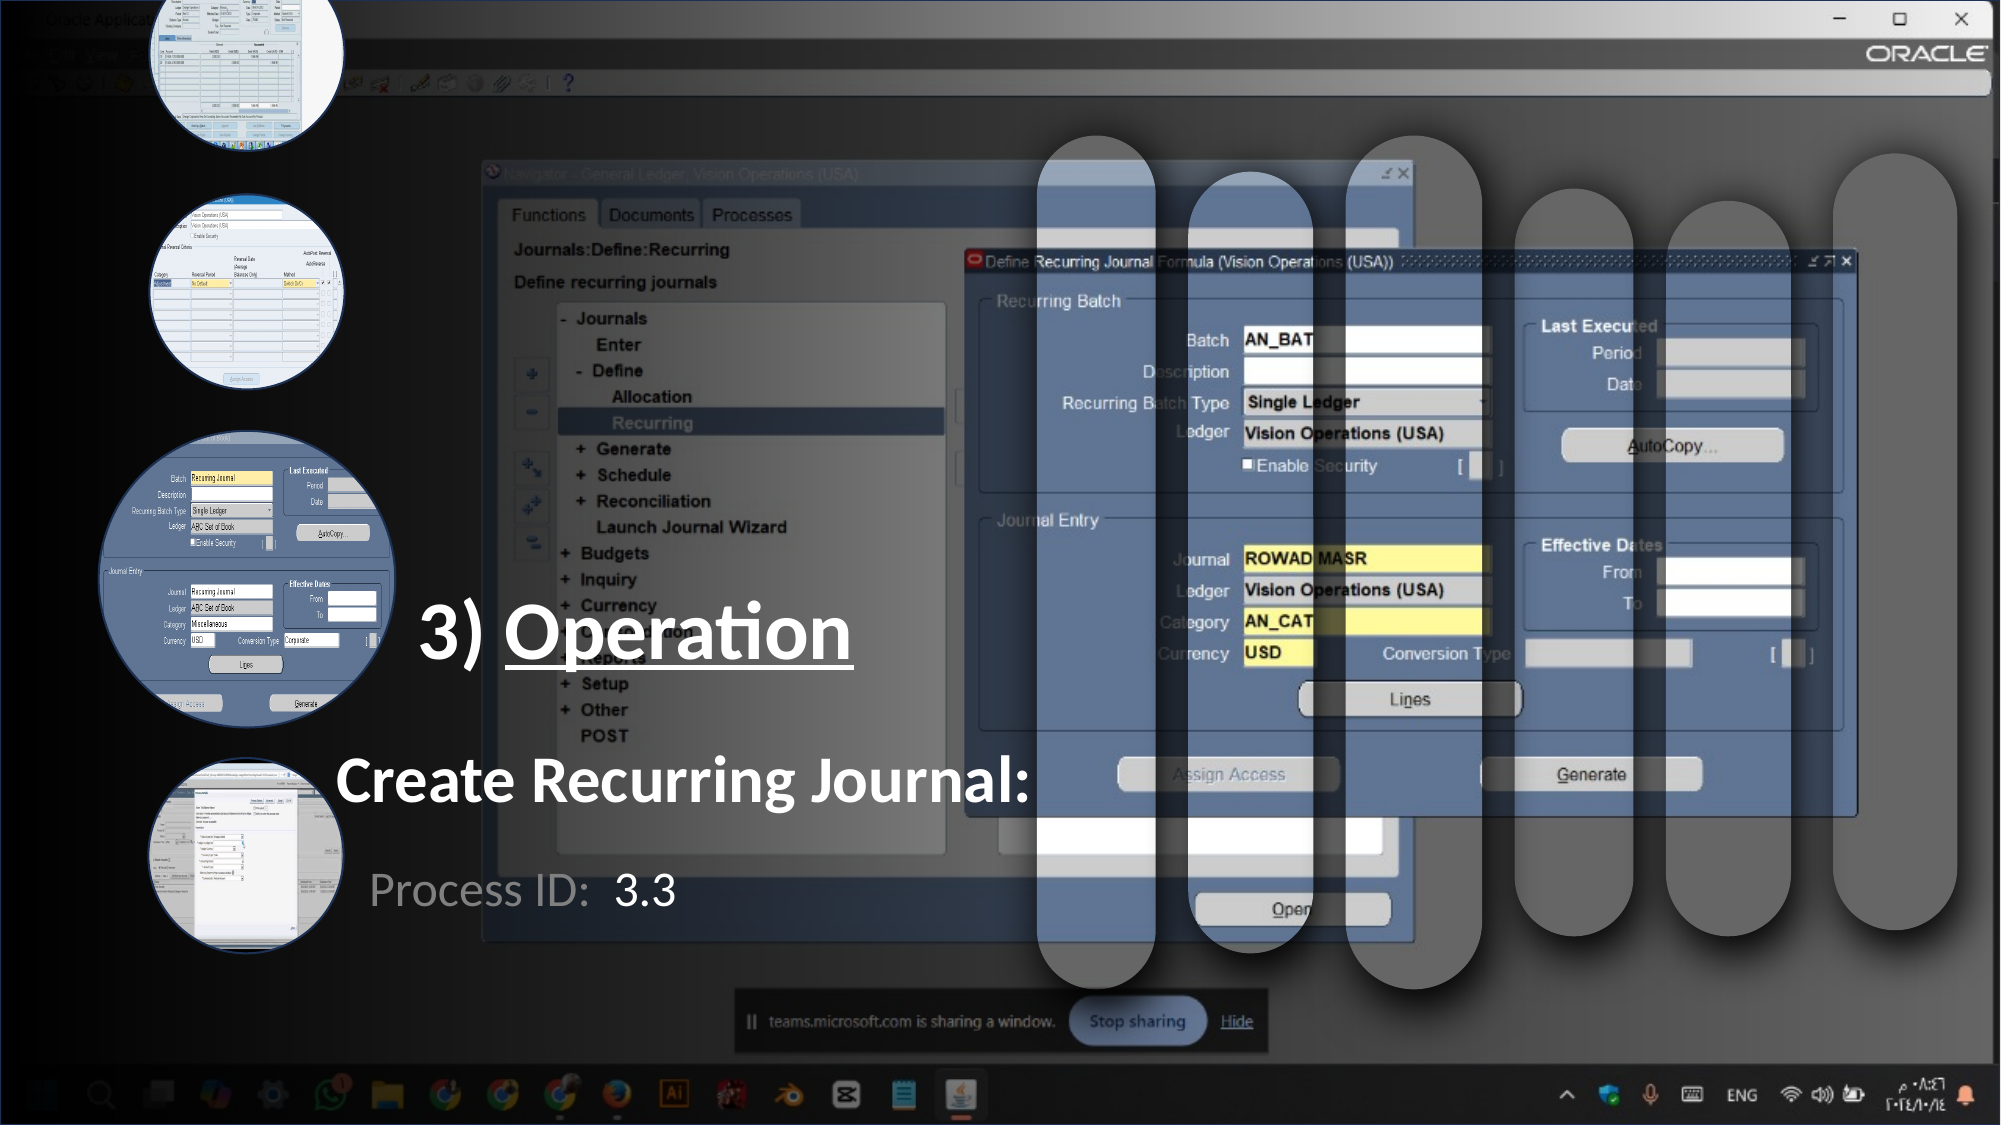

3) Operation
Create Recurring Journal:

Process ID:  3.3